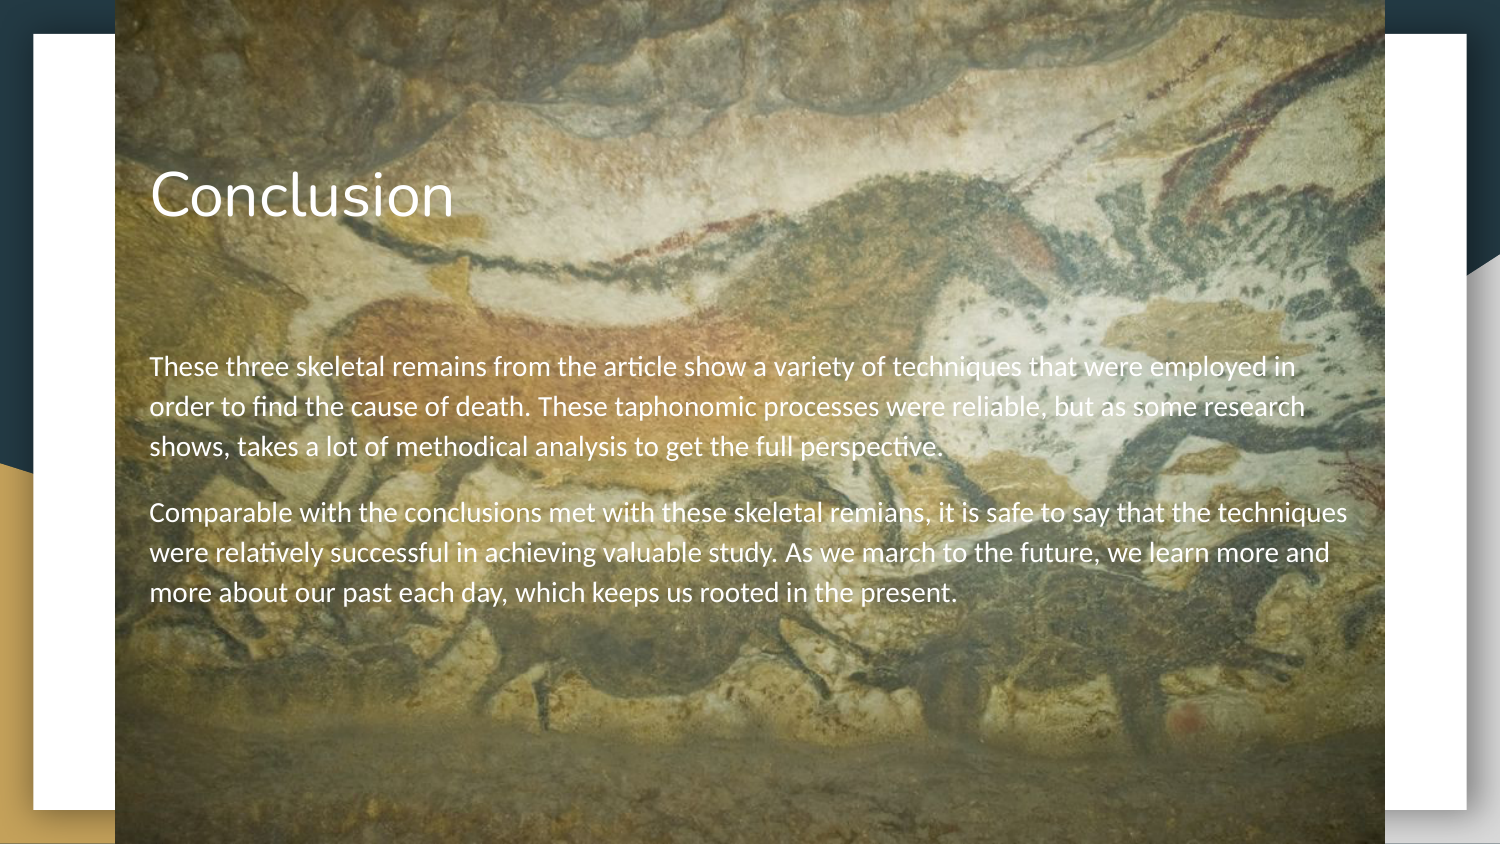

# Conclusion
These three skeletal remains from the article show a variety of techniques that were employed in order to find the cause of death. These taphonomic processes were reliable, but as some research shows, takes a lot of methodical analysis to get the full perspective.
Comparable with the conclusions met with these skeletal remians, it is safe to say that the techniques were relatively successful in achieving valuable study. As we march to the future, we learn more and more about our past each day, which keeps us rooted in the present.